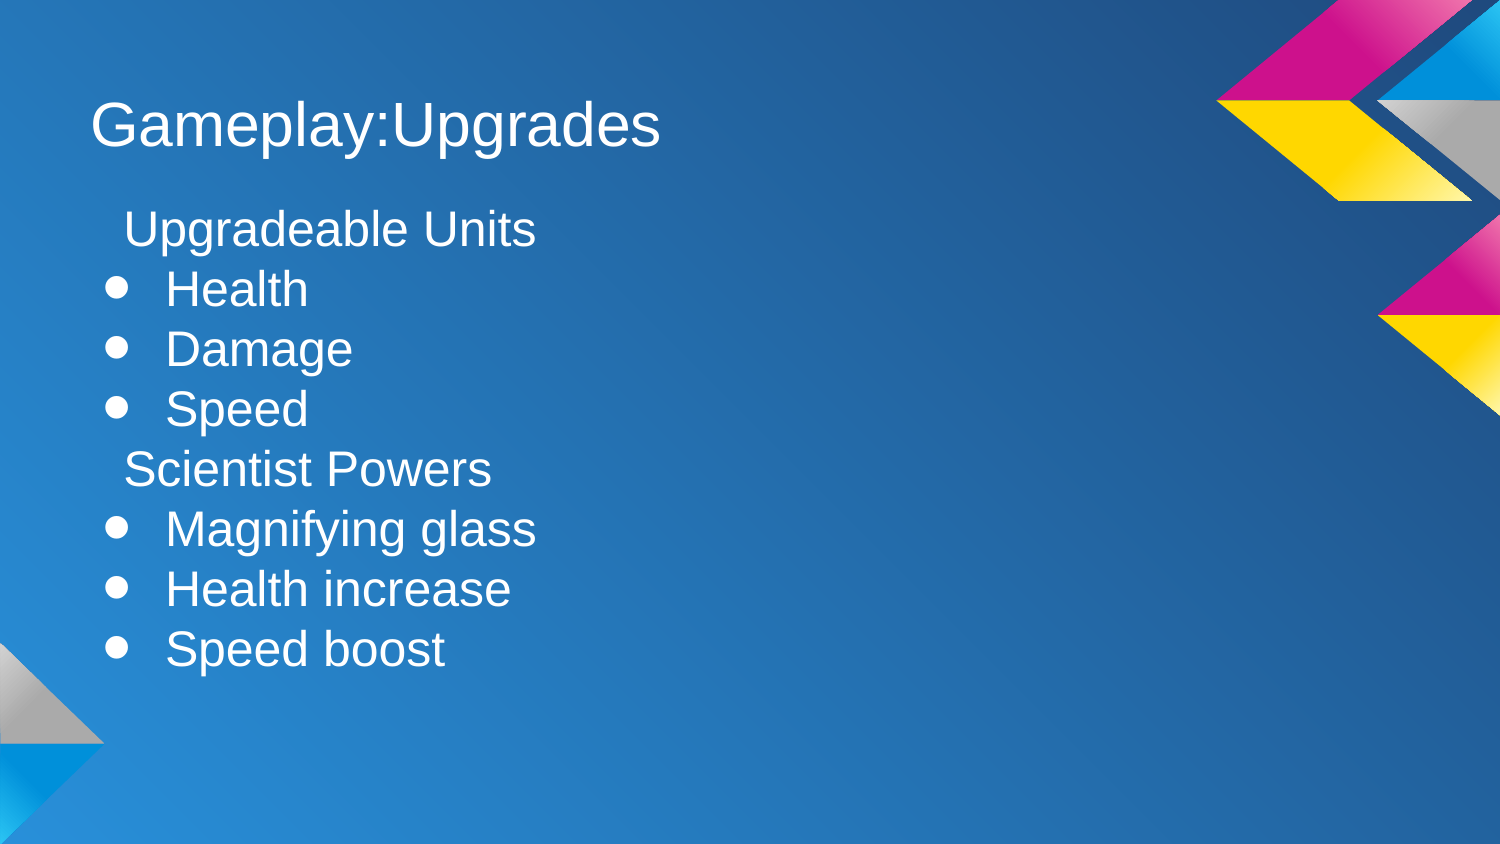

# Gameplay:Upgrades
Upgradeable Units
Health
Damage
Speed
Scientist Powers
Magnifying glass
Health increase
Speed boost